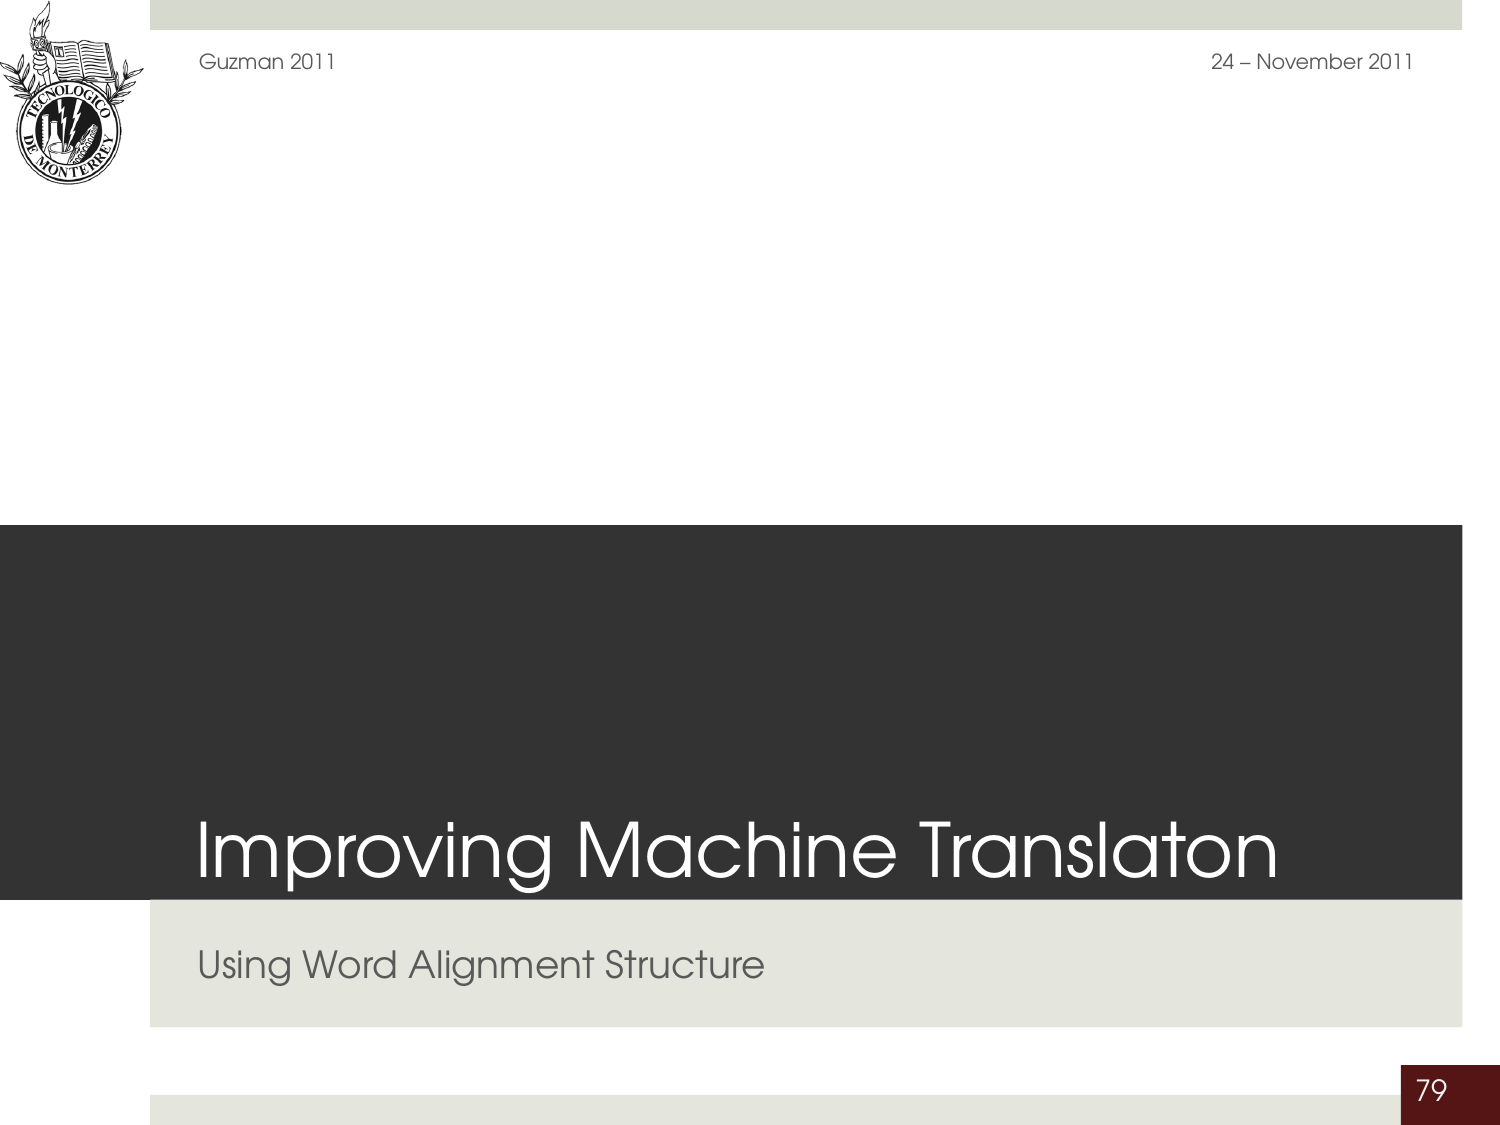

Guzman 2011
24 – November 2011
# Improving Machine Translaton
Using Word Alignment Structure